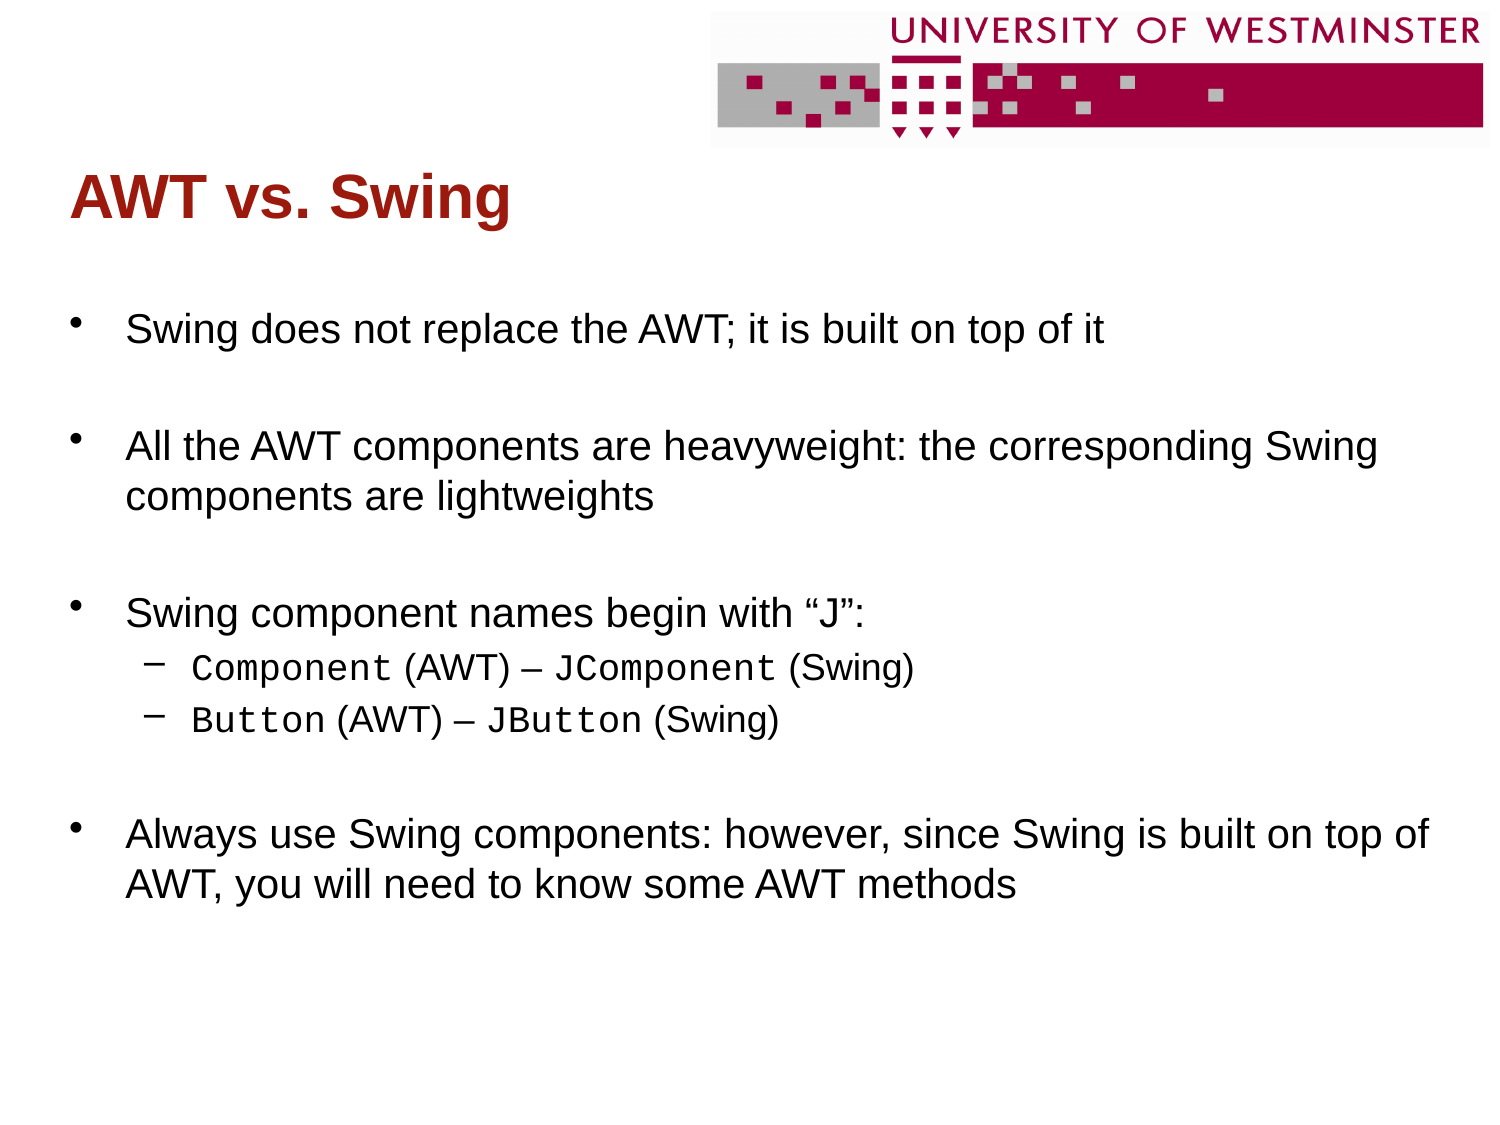

# AWT vs. Swing
Swing does not replace the AWT; it is built on top of it

All the AWT components are heavyweight: the corresponding Swing components are lightweights

Swing component names begin with “J”:
Component (AWT) – JComponent (Swing)
Button (AWT) – JButton (Swing)

Always use Swing components: however, since Swing is built on top of AWT, you will need to know some AWT methods